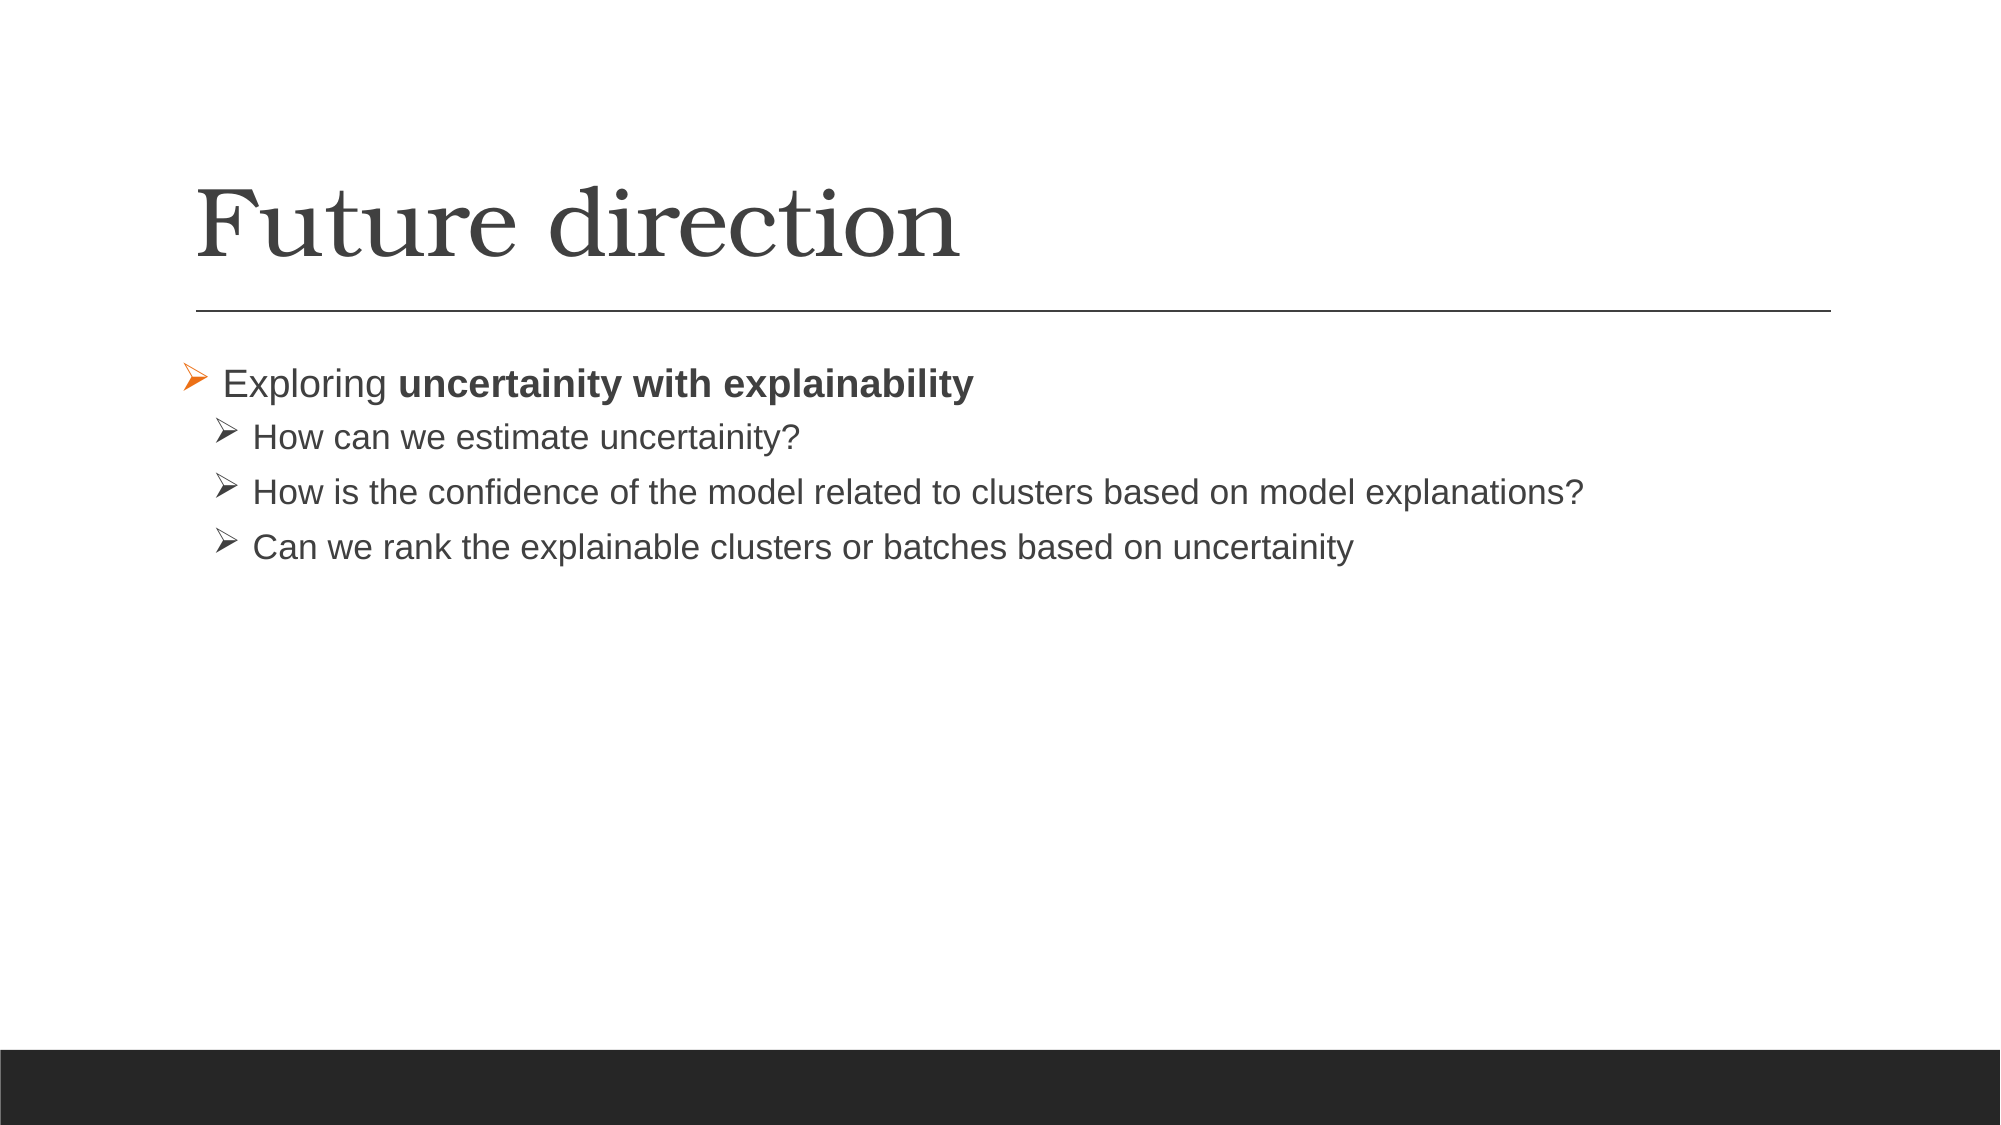

# Future direction
 Exploring uncertainity with explainability
 How can we estimate uncertainity?
 How is the confidence of the model related to clusters based on model explanations?
 Can we rank the explainable clusters or batches based on uncertainity